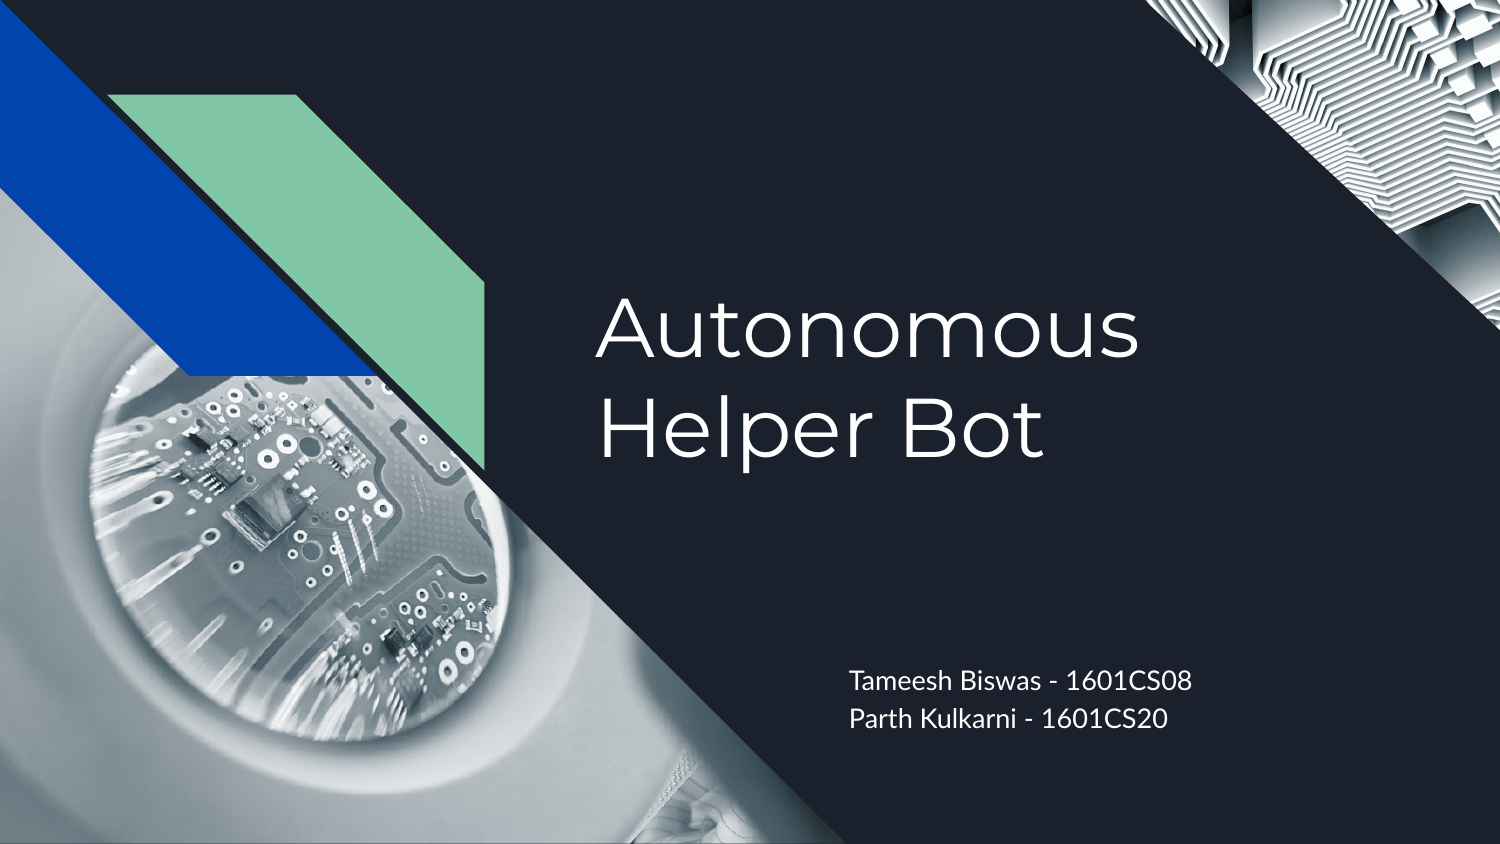

# Autonomous Helper Bot
Tameesh Biswas - 1601CS08
Parth Kulkarni - 1601CS20